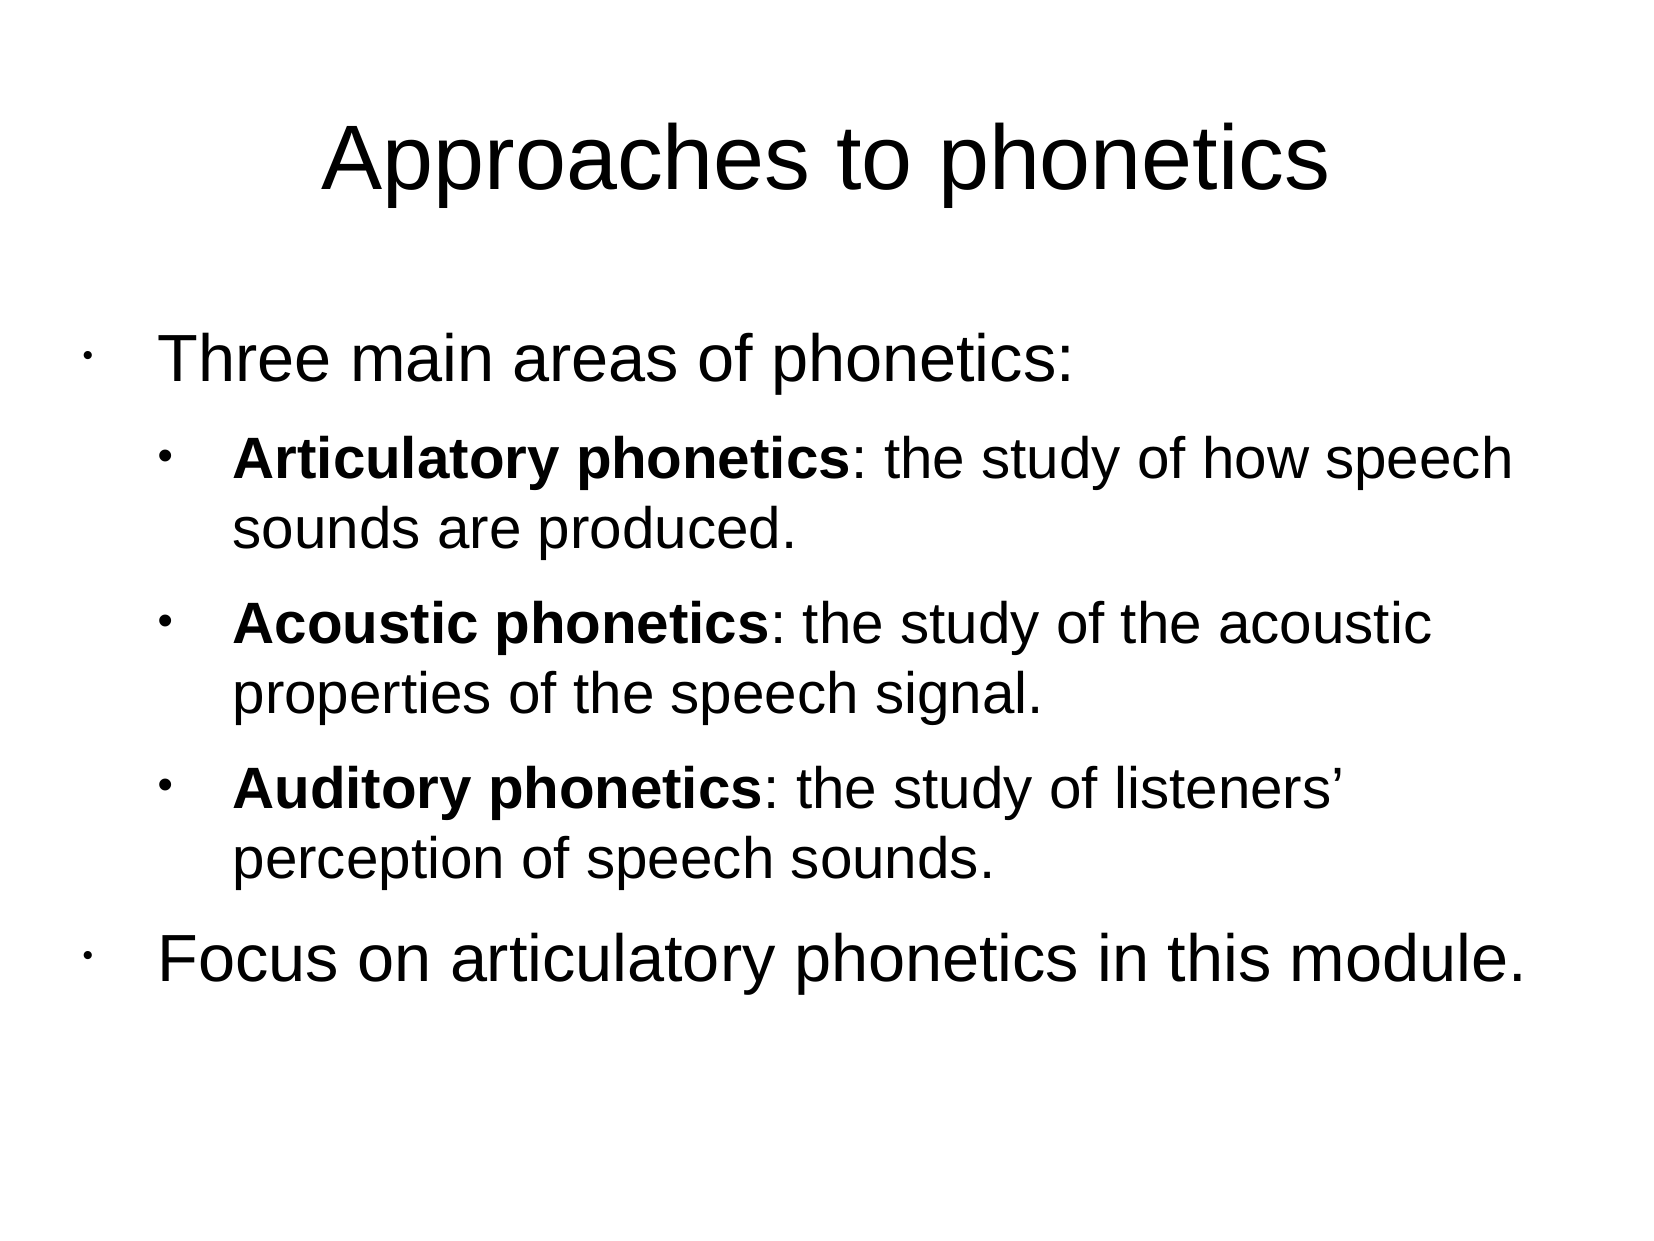

Approaches to phonetics
Three main areas of phonetics:
Articulatory phonetics: the study of how speech sounds are produced.
Acoustic phonetics: the study of the acoustic properties of the speech signal.
Auditory phonetics: the study of listeners’ perception of speech sounds.
Focus on articulatory phonetics in this module.